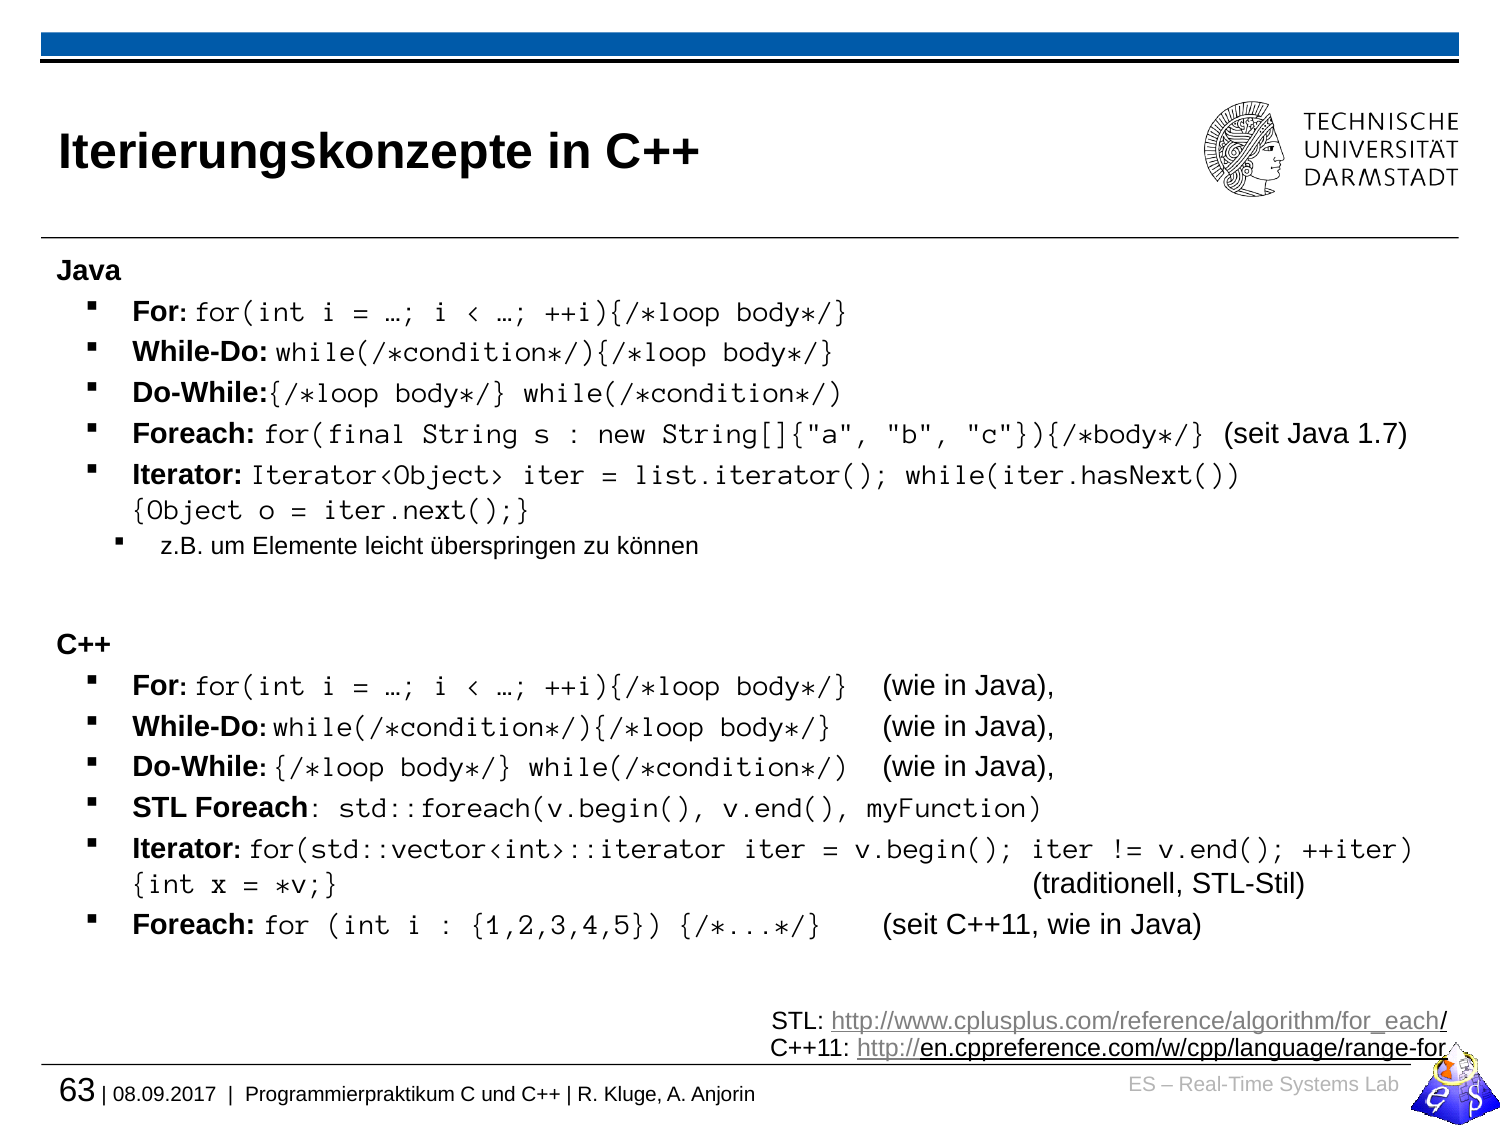

# Iterierungskonzepte in C++
Java
For: for(int i = …; i < …; ++i){/*loop body*/}
While-Do: while(/*condition*/){/*loop body*/}
Do-While:{/*loop body*/} while(/*condition*/)
Foreach: for(final String s : new String[]{"a", "b", "c"}){/*body*/} (seit Java 1.7)
Iterator: Iterator<Object> iter = list.iterator(); while(iter.hasNext())
{Object o = iter.next();}
z.B. um Elemente leicht überspringen zu können

C++
For: for(int i = …; i < …; ++i){/*loop body*/} 	(wie in Java),
While-Do: while(/*condition*/){/*loop body*/} 	(wie in Java),
Do-While: {/*loop body*/} while(/*condition*/)	(wie in Java),
STL Foreach: std::foreach(v.begin(), v.end(), myFunction)
Iterator: for(std::vector<int>::iterator iter = v.begin(); iter != v.end(); ++iter) {int x = *v;} 					(traditionell, STL-Stil)
Foreach: for (int i : {1,2,3,4,5}) {/*...*/} 	(seit C++11, wie in Java)
STL: http://www.cplusplus.com/reference/algorithm/for_each/
C++11: http://en.cppreference.com/w/cpp/language/range-for